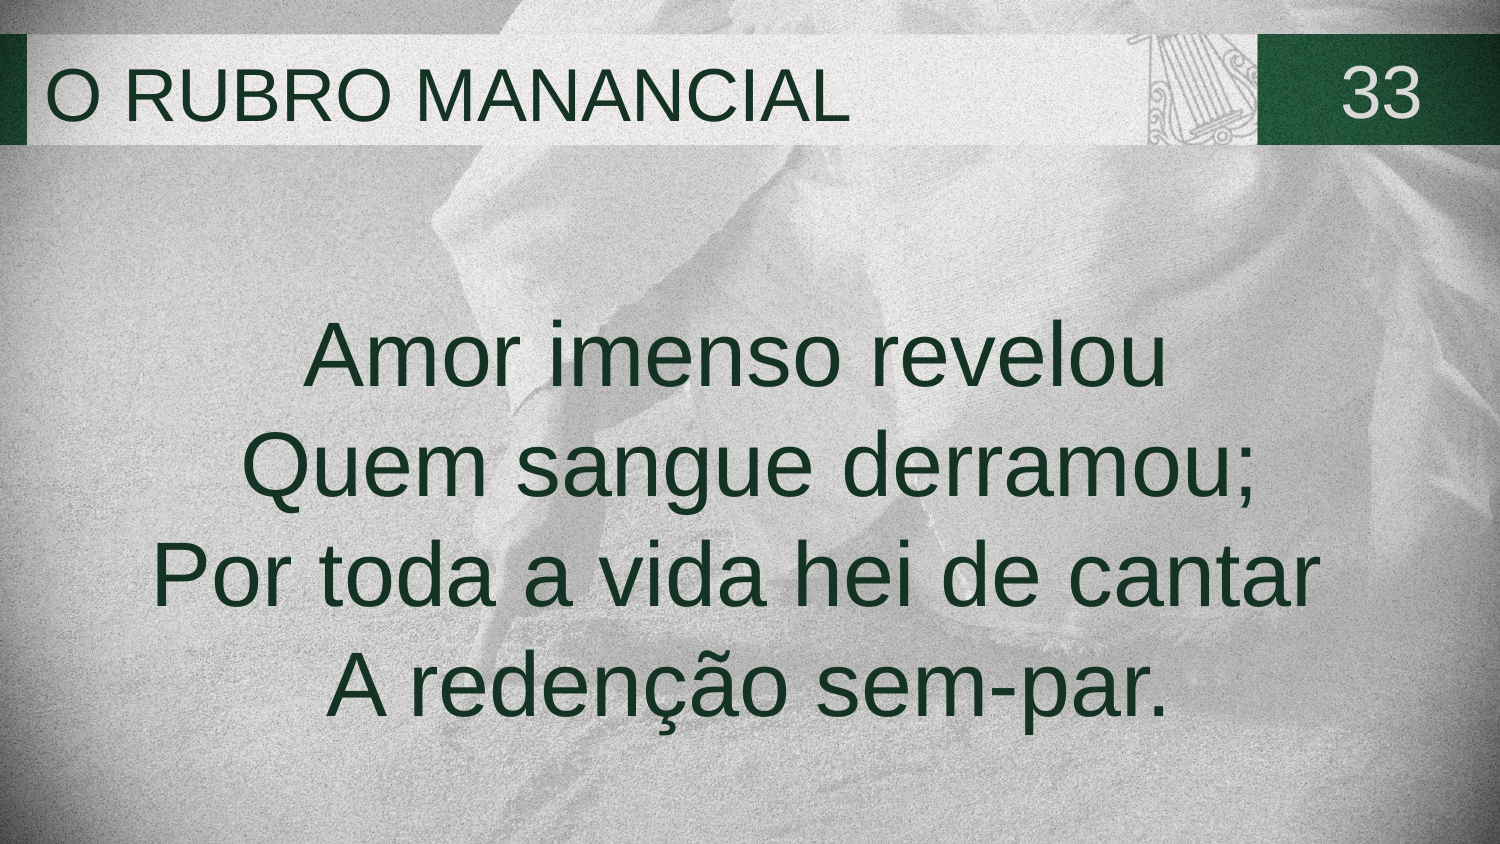

# O RUBRO MANANCIAL
33
Amor imenso revelou
Quem sangue derramou;
Por toda a vida hei de cantar
A redenção sem-par.